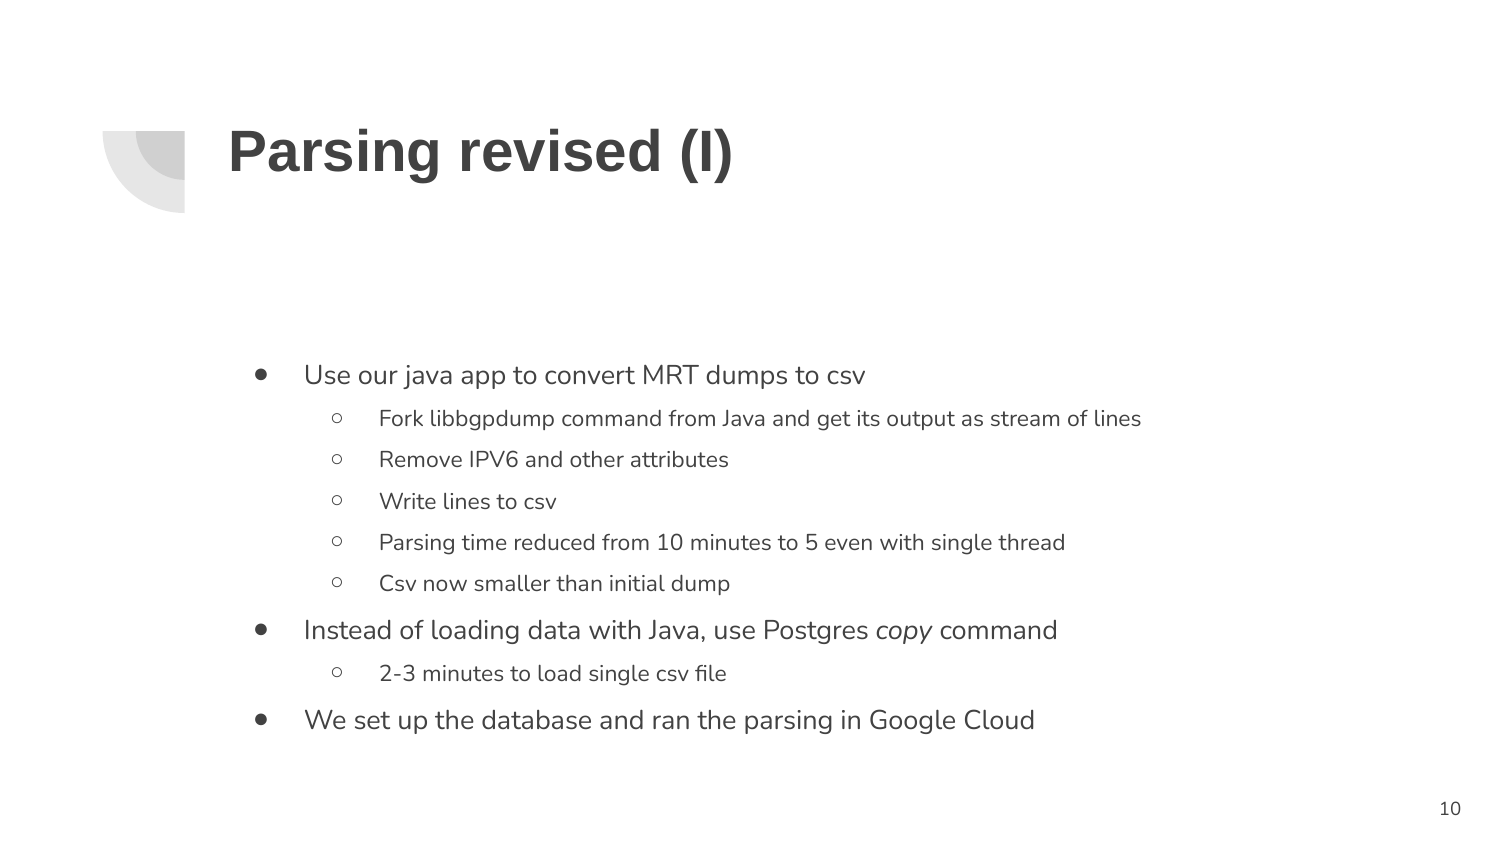

# Parsing revised (I)
Use our java app to convert MRT dumps to csv
Fork libbgpdump command from Java and get its output as stream of lines
Remove IPV6 and other attributes
Write lines to csv
Parsing time reduced from 10 minutes to 5 even with single thread
Csv now smaller than initial dump
Instead of loading data with Java, use Postgres copy command
2-3 minutes to load single csv file
We set up the database and ran the parsing in Google Cloud
10